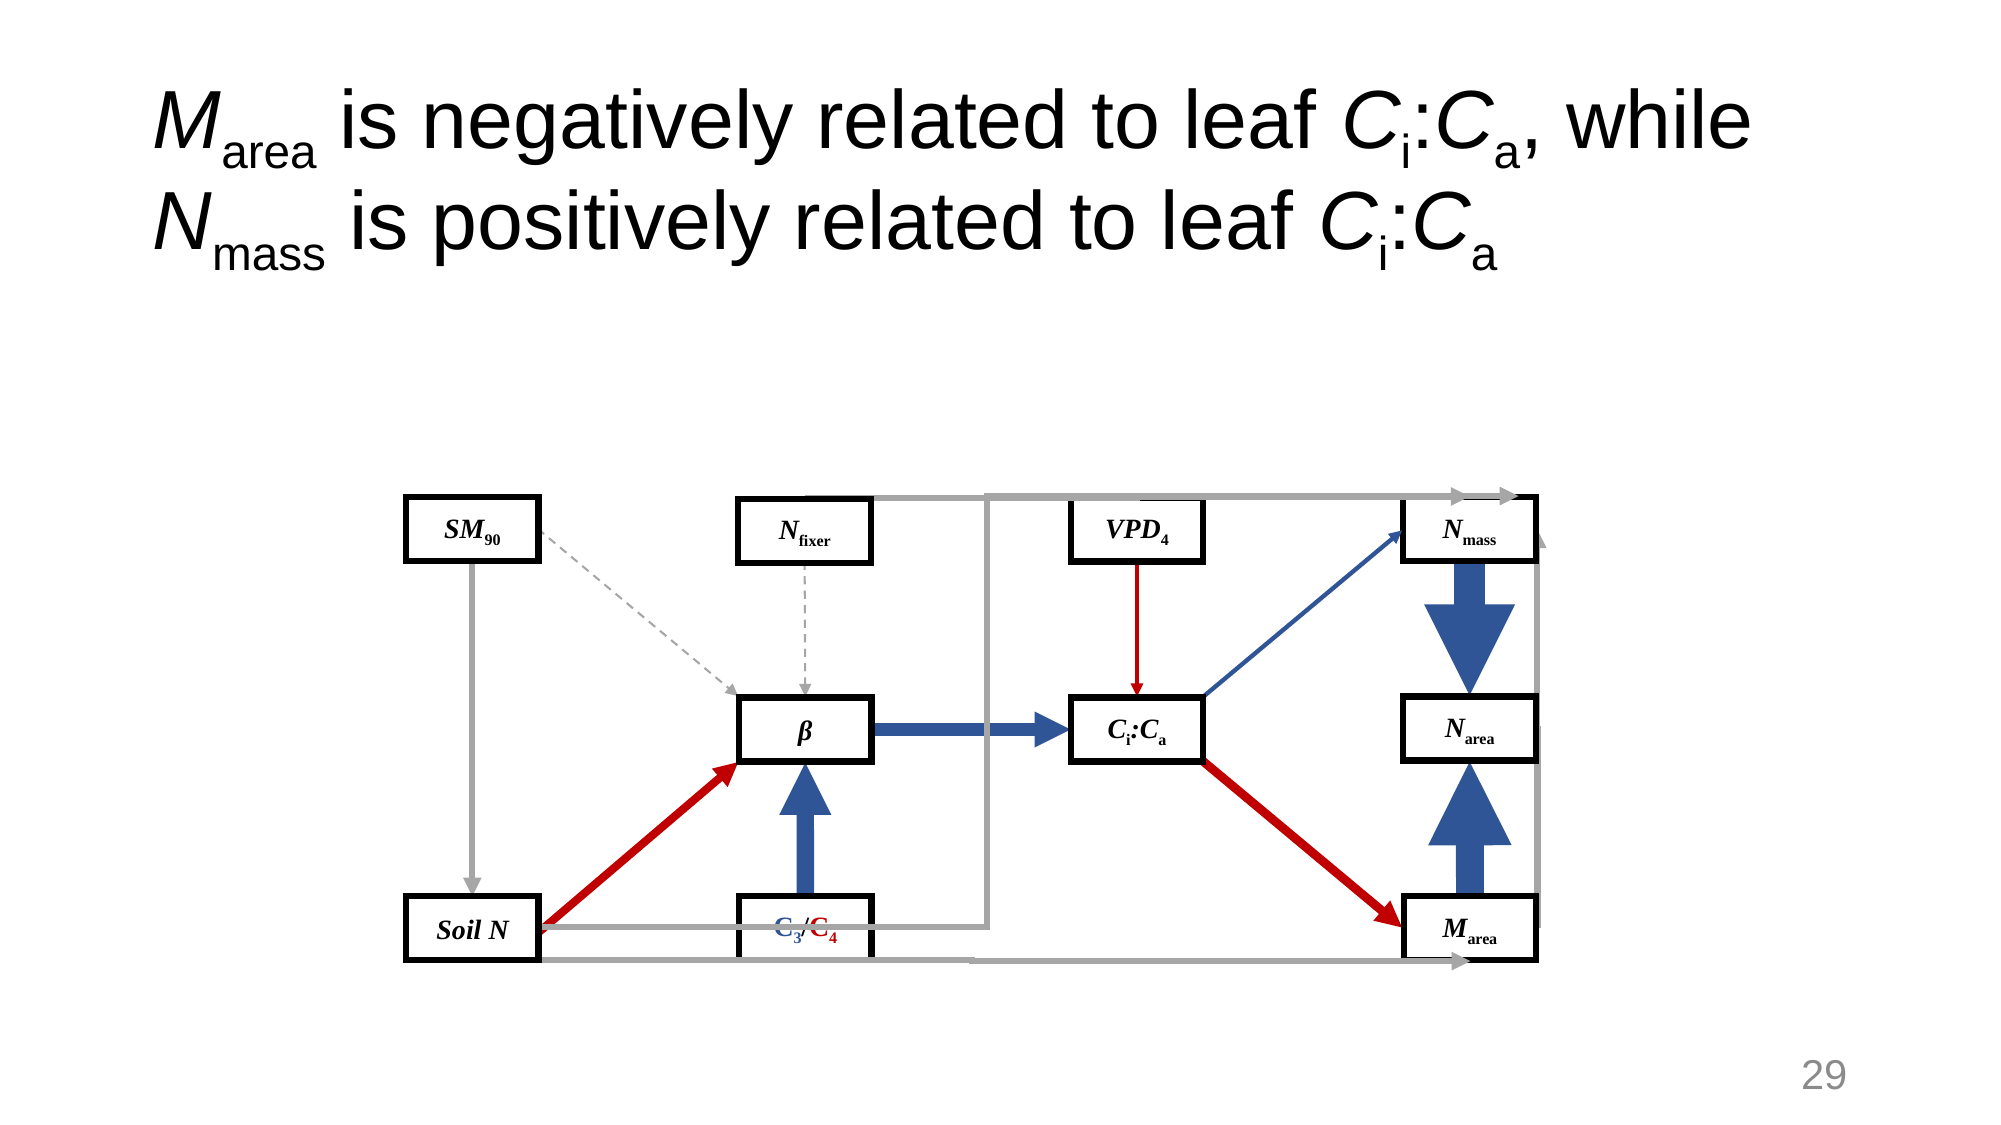

# Marea is negatively related to leaf Ci:Ca, while Nmass is positively related to leaf Ci:Ca
SM90
Nmass
VPD4
Nfixer

Νarea
β
Ci:Ca
C3/C4
Soil N
Marea
29